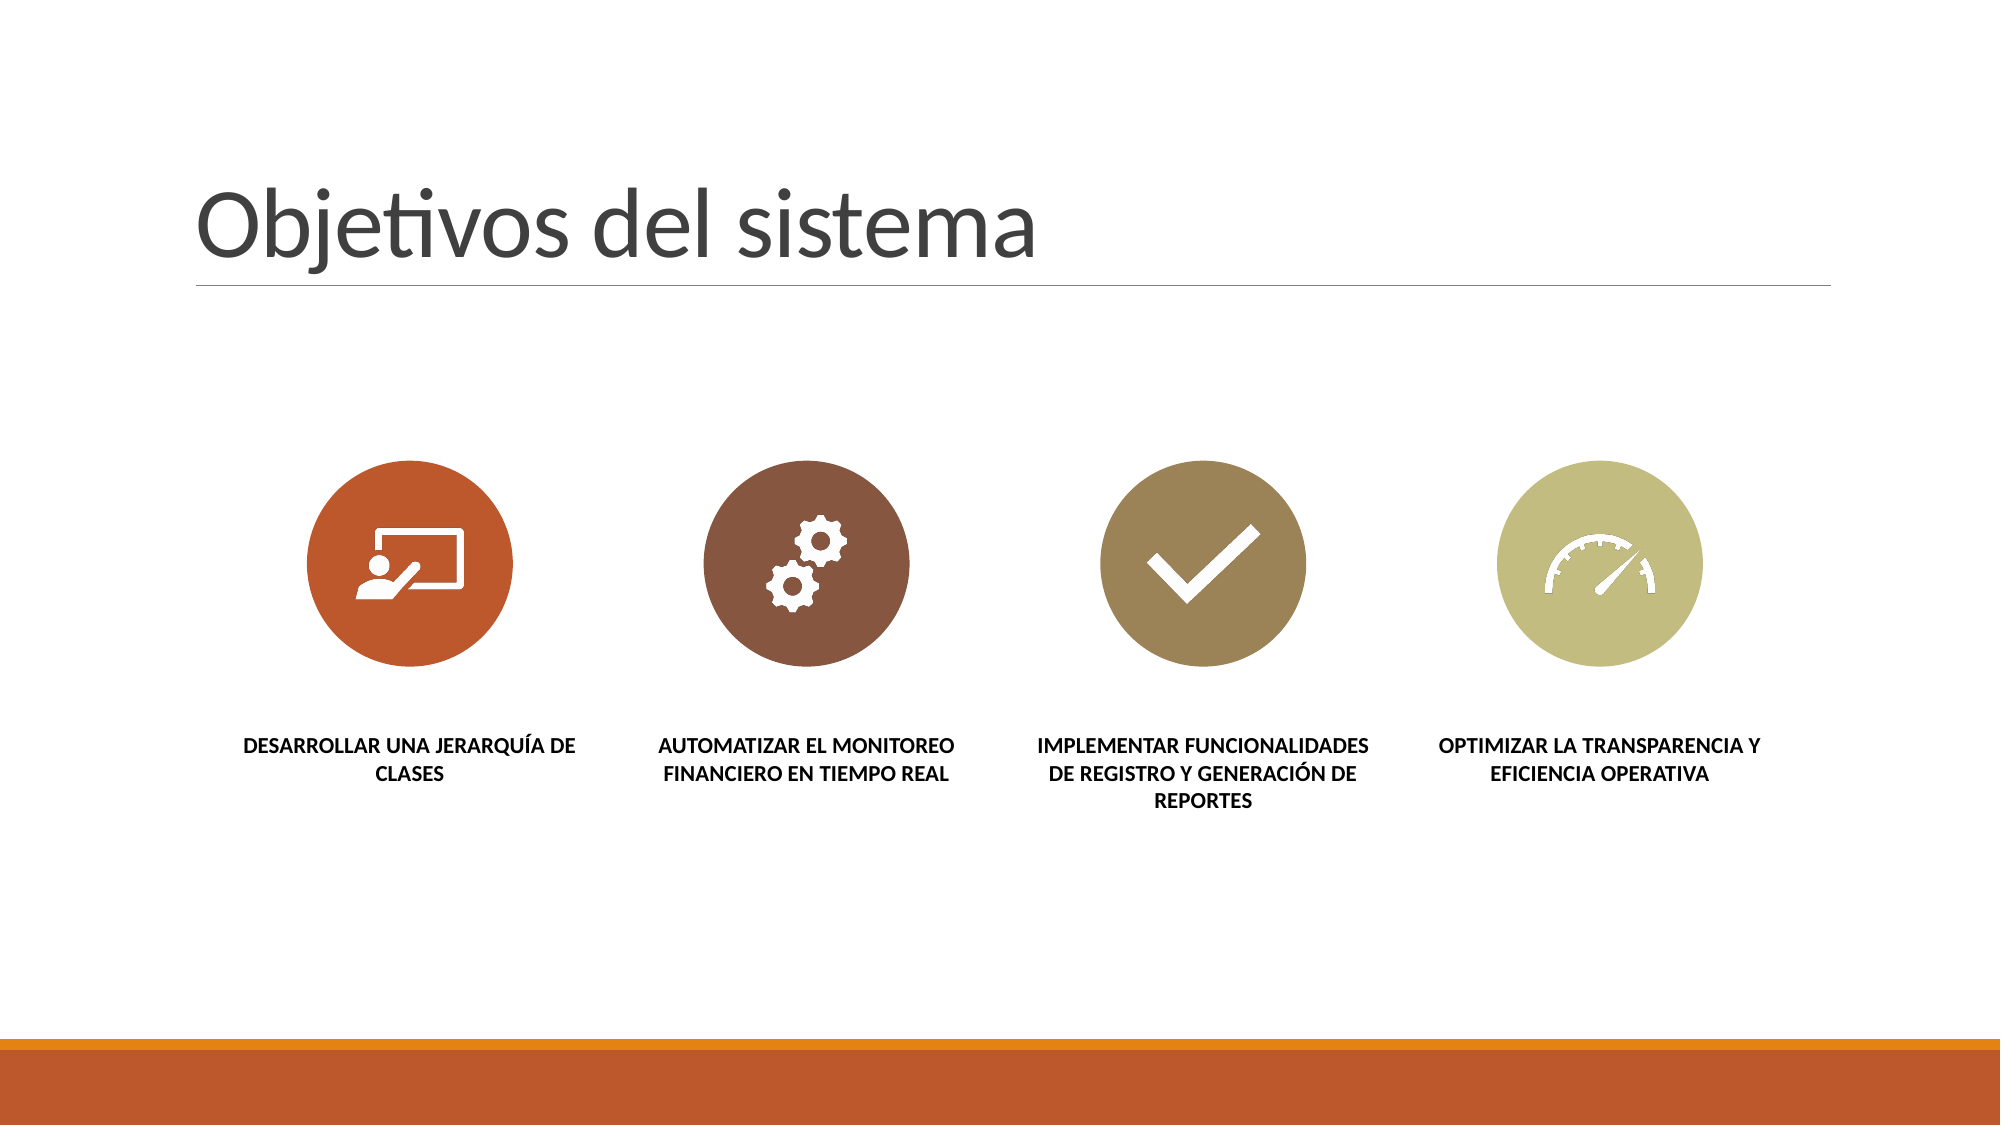

# Objetivos del sistema
Desarrollar una jerarquía de clases
Automatizar el monitoreo financiero en tiempo real
Implementar funcionalidades de registro y generación de reportes
Optimizar la transparencia y eficiencia operativa